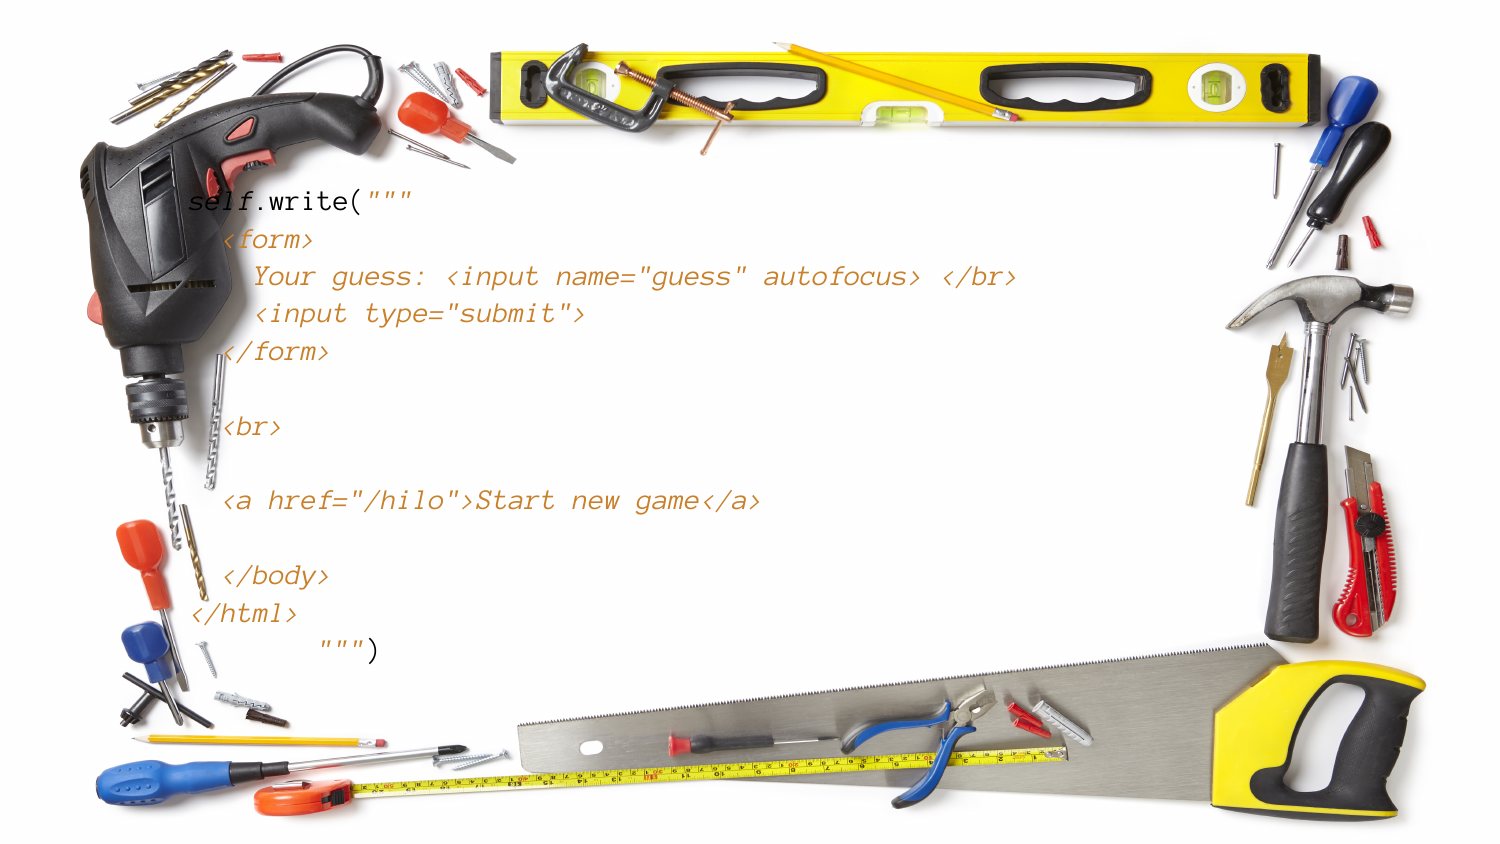

self.write("""
  <form>
    Your guess: <input name="guess" autofocus> </br>
    <input type="submit">
  </form>

  <br>

  <a href="/hilo">Start new game</a>

  </body>
</html>
        """)